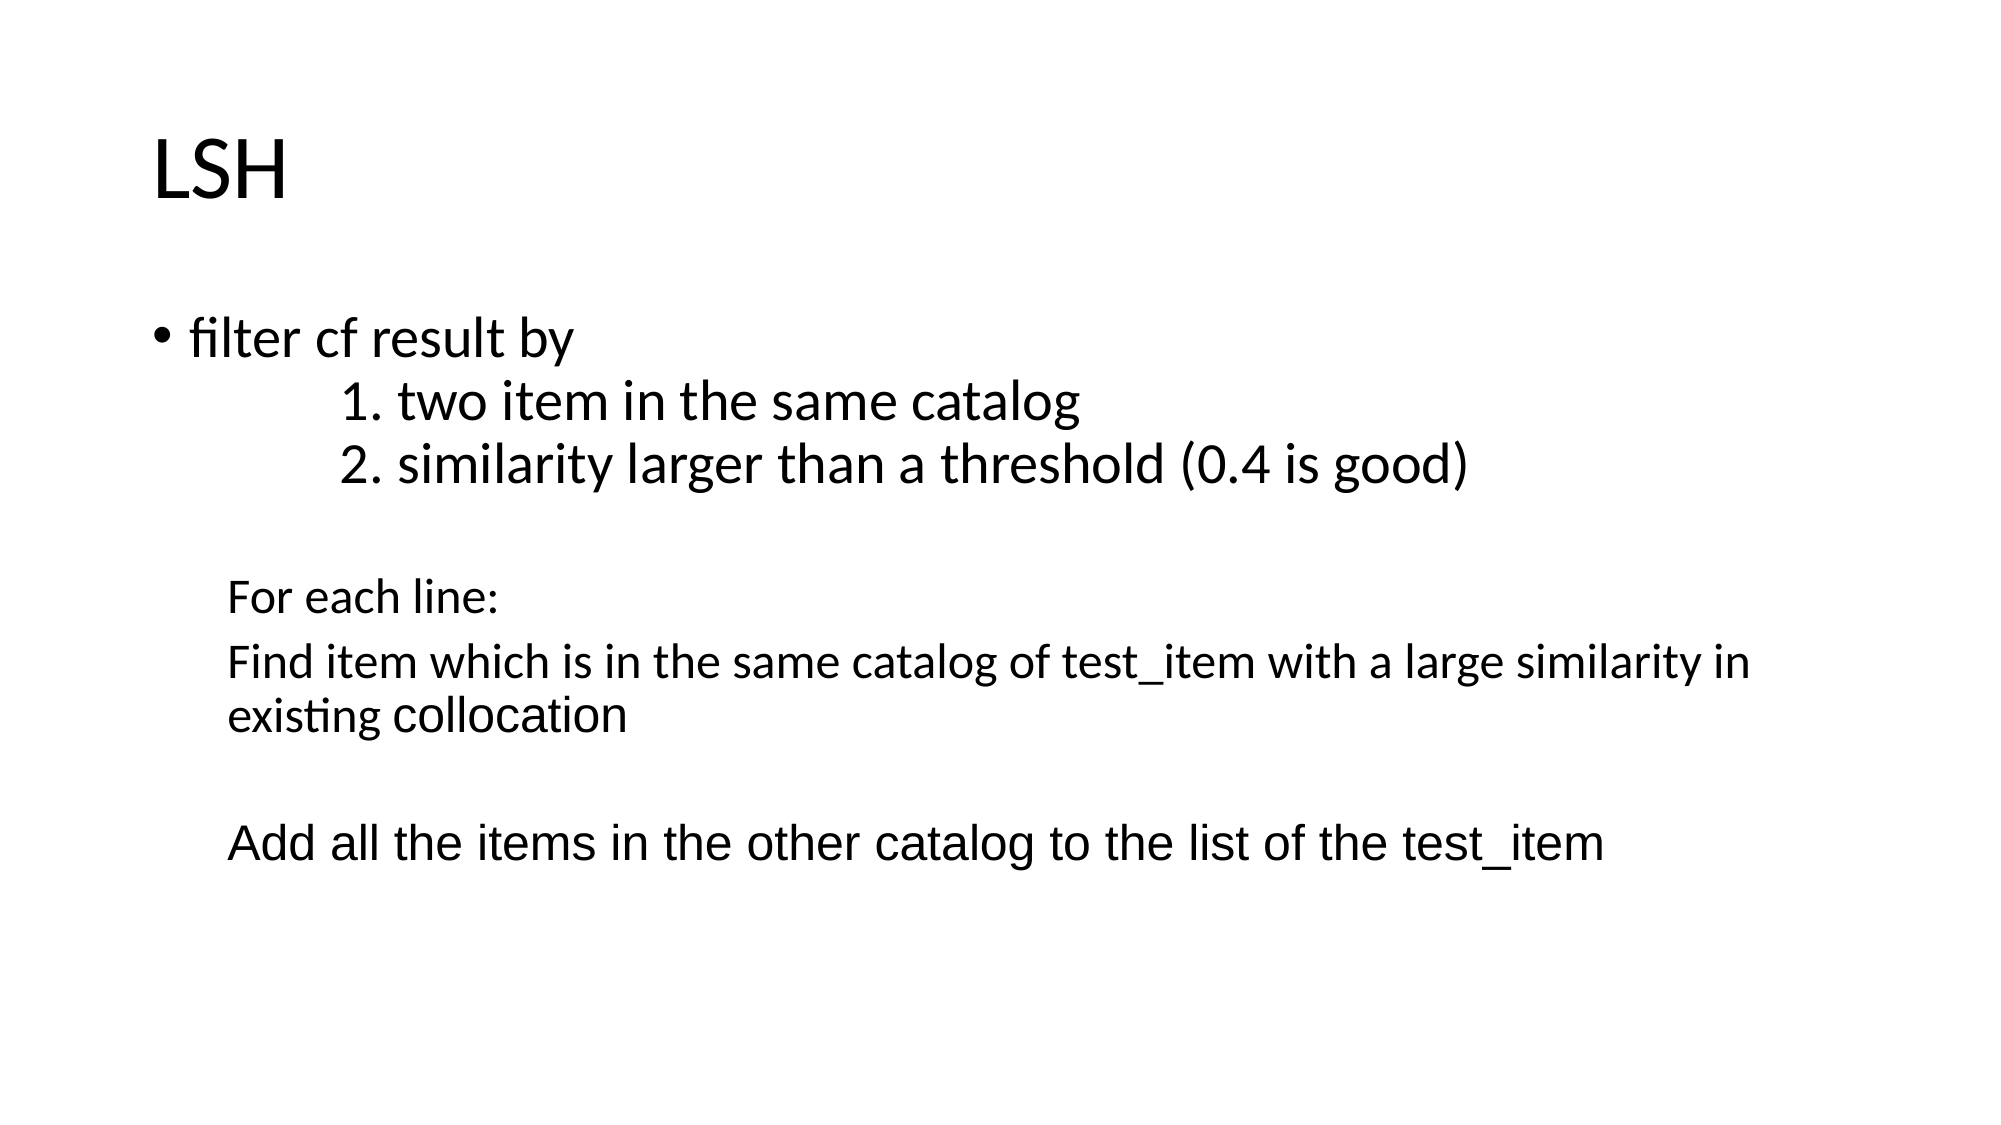

# LSH
filter cf result by
	1. two item in the same catalog
	2. similarity larger than a threshold (0.4 is good)

For each line:
Find item which is in the same catalog of test_item with a large similarity in existing collocation

Add all the items in the other catalog to the list of the test_item